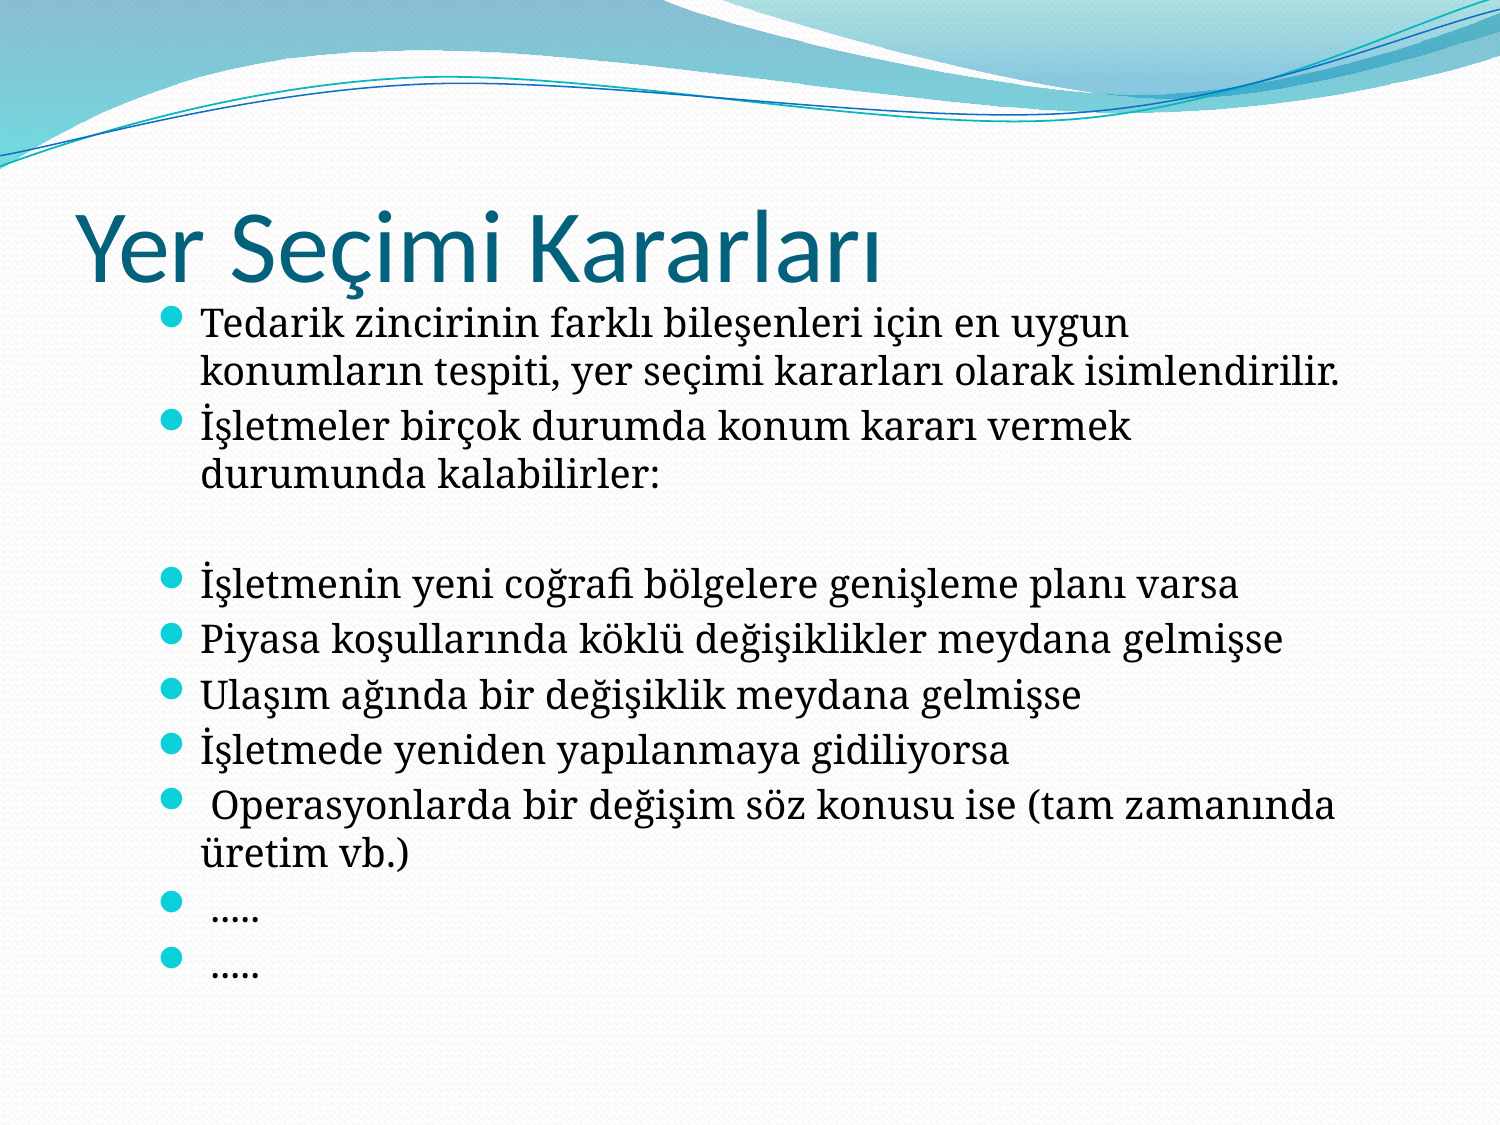

# Yer Seçimi Kararları
Tedarik zincirinin farklı bileşenleri için en uygun konumların tespiti, yer seçimi kararları olarak isimlendirilir.
İşletmeler birçok durumda konum kararı vermek durumunda kalabilirler:

İşletmenin yeni coğrafi bölgelere genişleme planı varsa
Piyasa koşullarında köklü değişiklikler meydana gelmişse
Ulaşım ağında bir değişiklik meydana gelmişse
İşletmede yeniden yapılanmaya gidiliyorsa
 Operasyonlarda bir değişim söz konusu ise (tam zamanında üretim vb.)
 .....
 .....